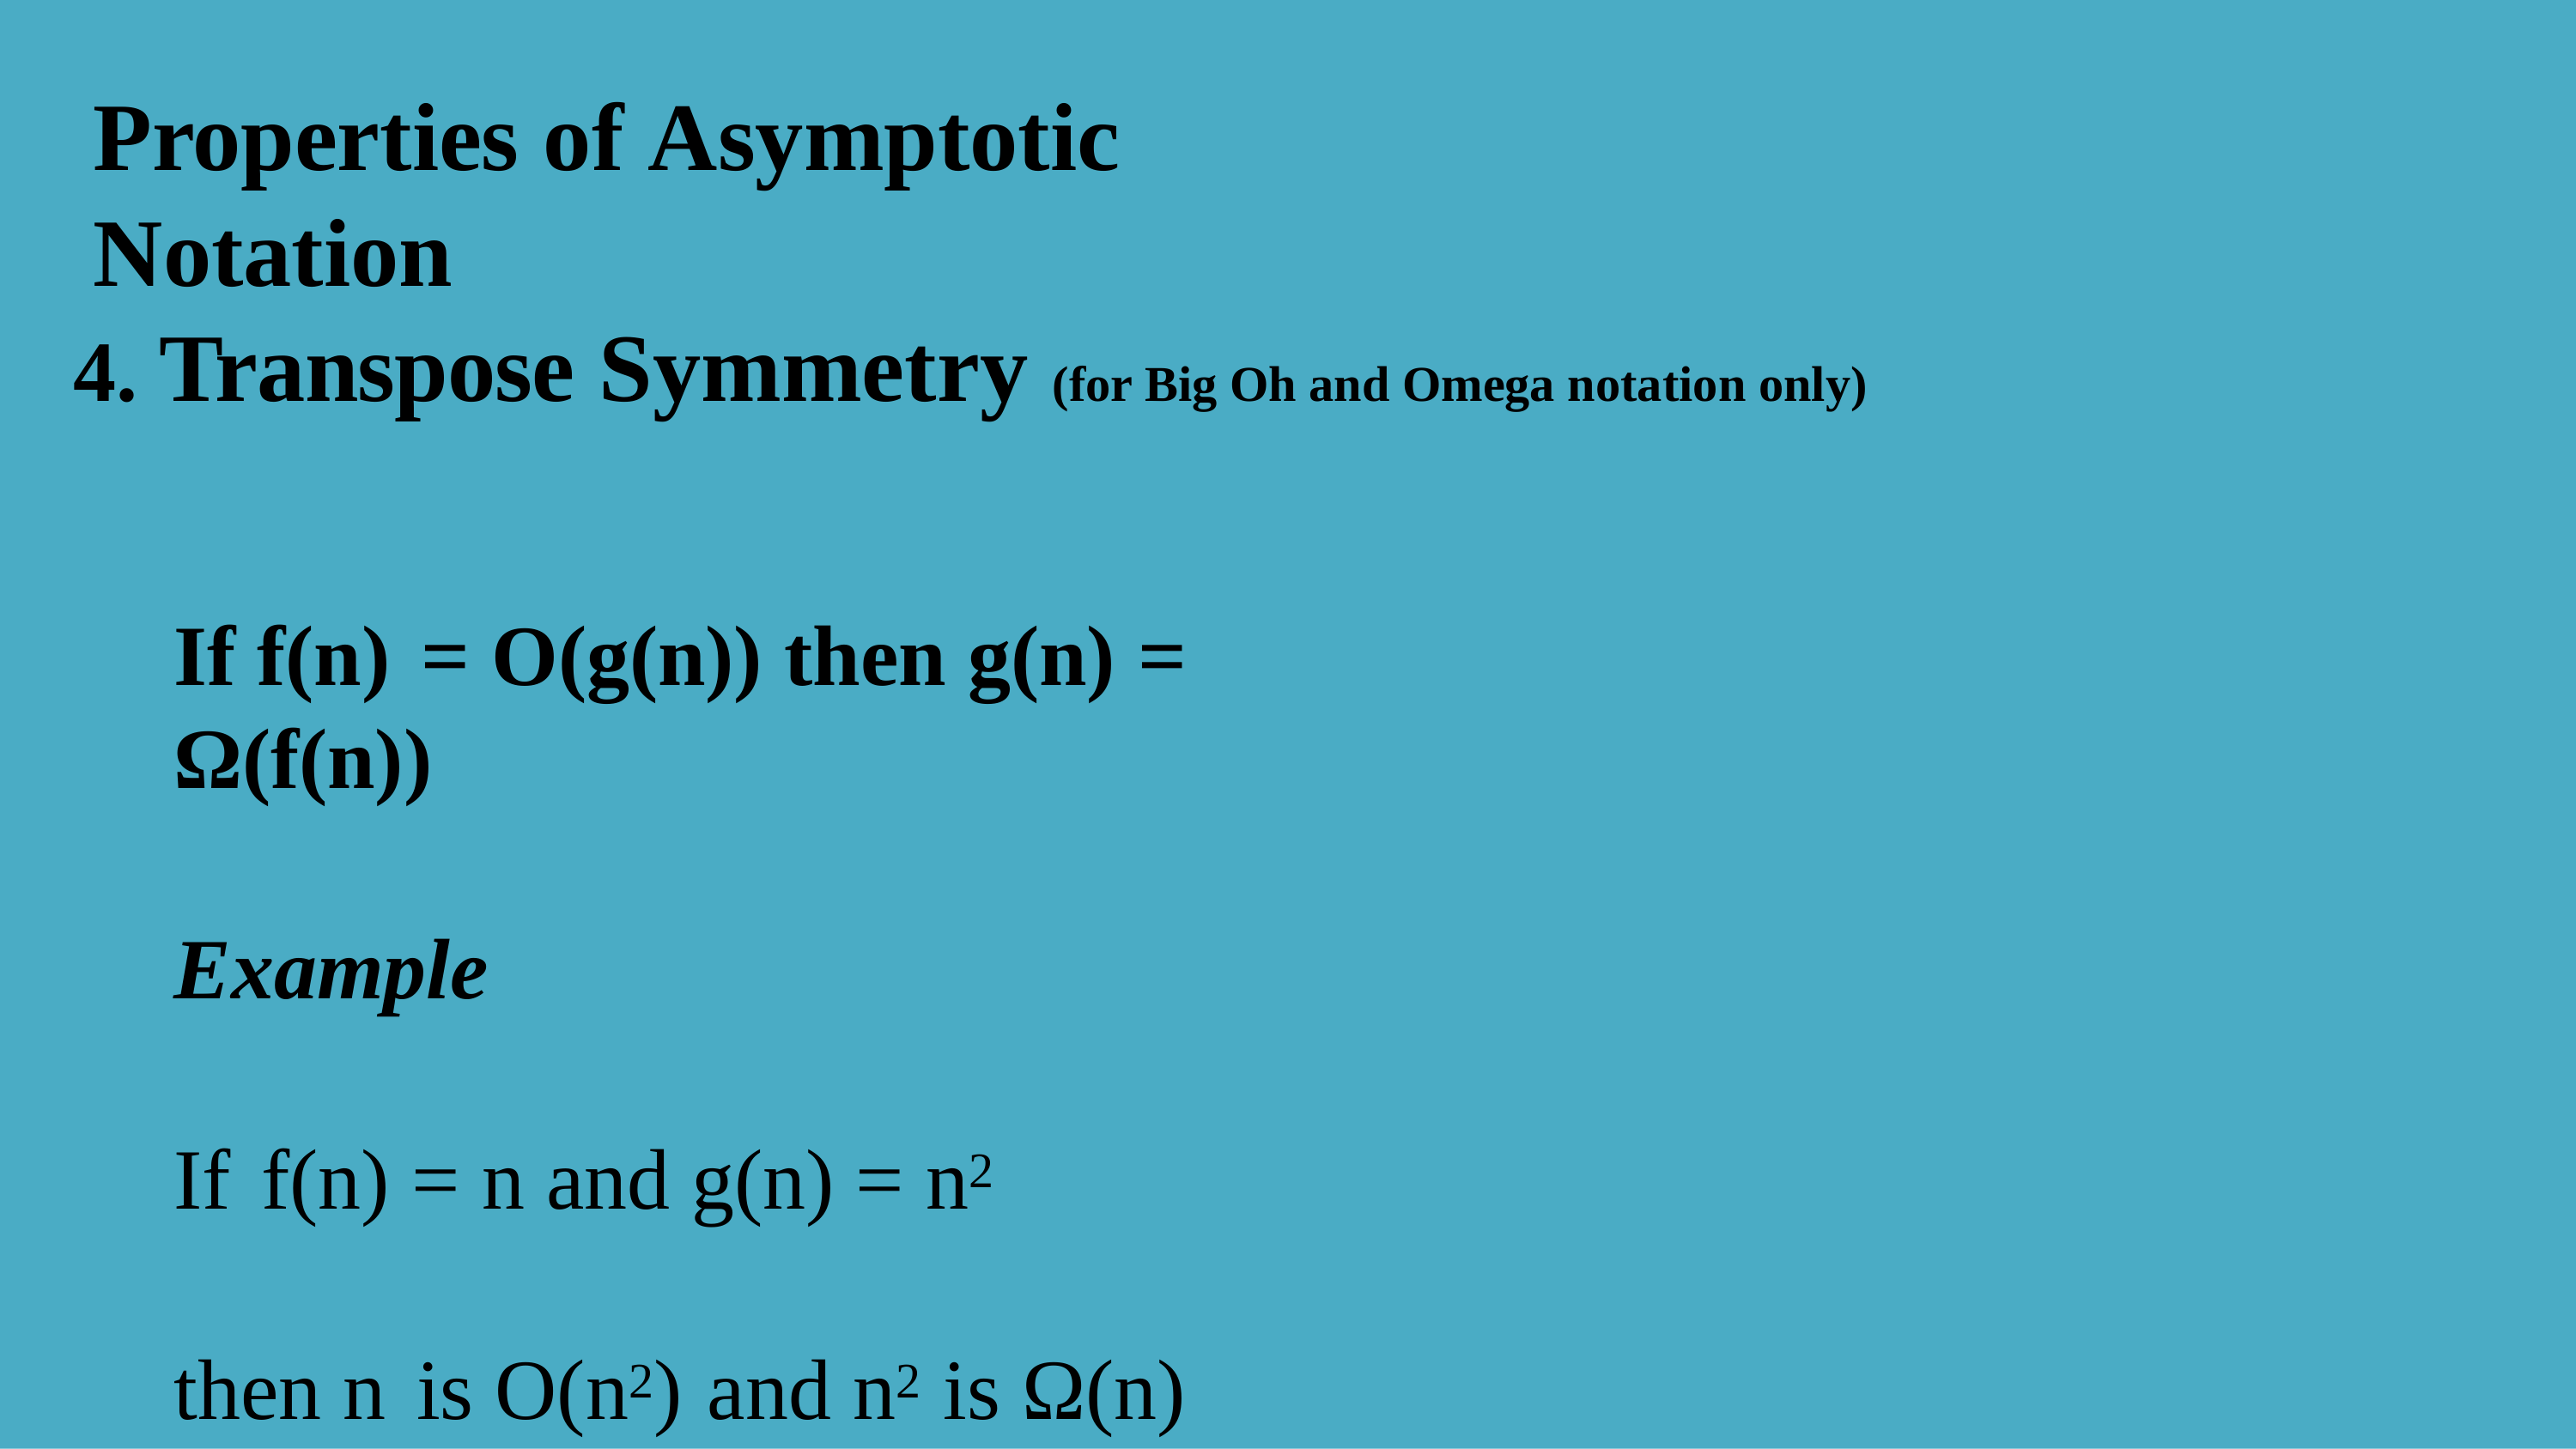

# Properties of Asymptotic Notation
4. Transpose Symmetry (for Big Oh and Omega notation only)
If f(n)	= O(g(n)) then g(n)	= Ω(f(n))

Example

If	f(n)	= n	and g(n)	= n2

then n	is O(n2)	and n2 is Ω(n)